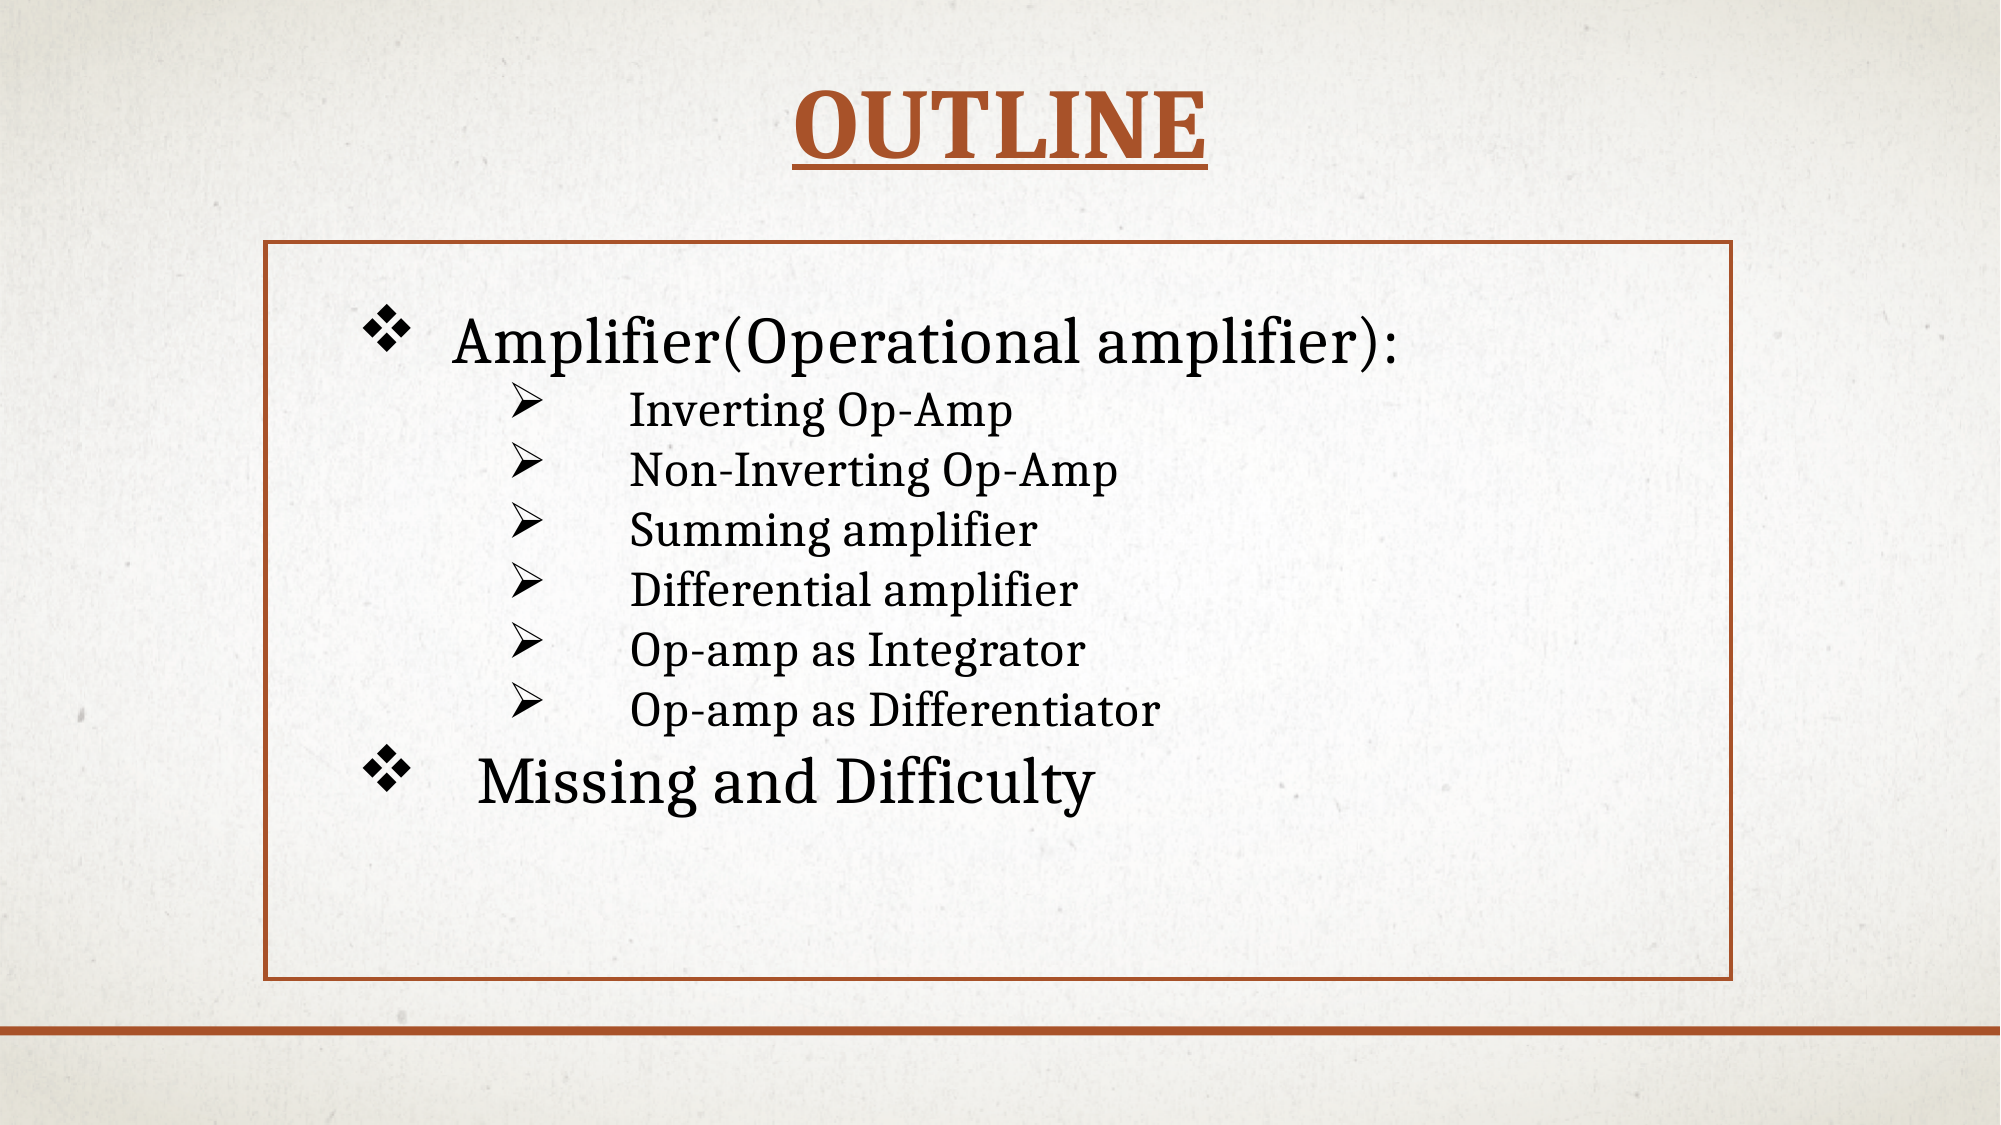

# Outline

Amplifier(Operational amplifier):
Inverting Op-Amp
Non-Inverting Op-Amp
Summing amplifier
Differential amplifier
Op-amp as Integrator
Op-amp as Differentiator
Missing and Difficulty